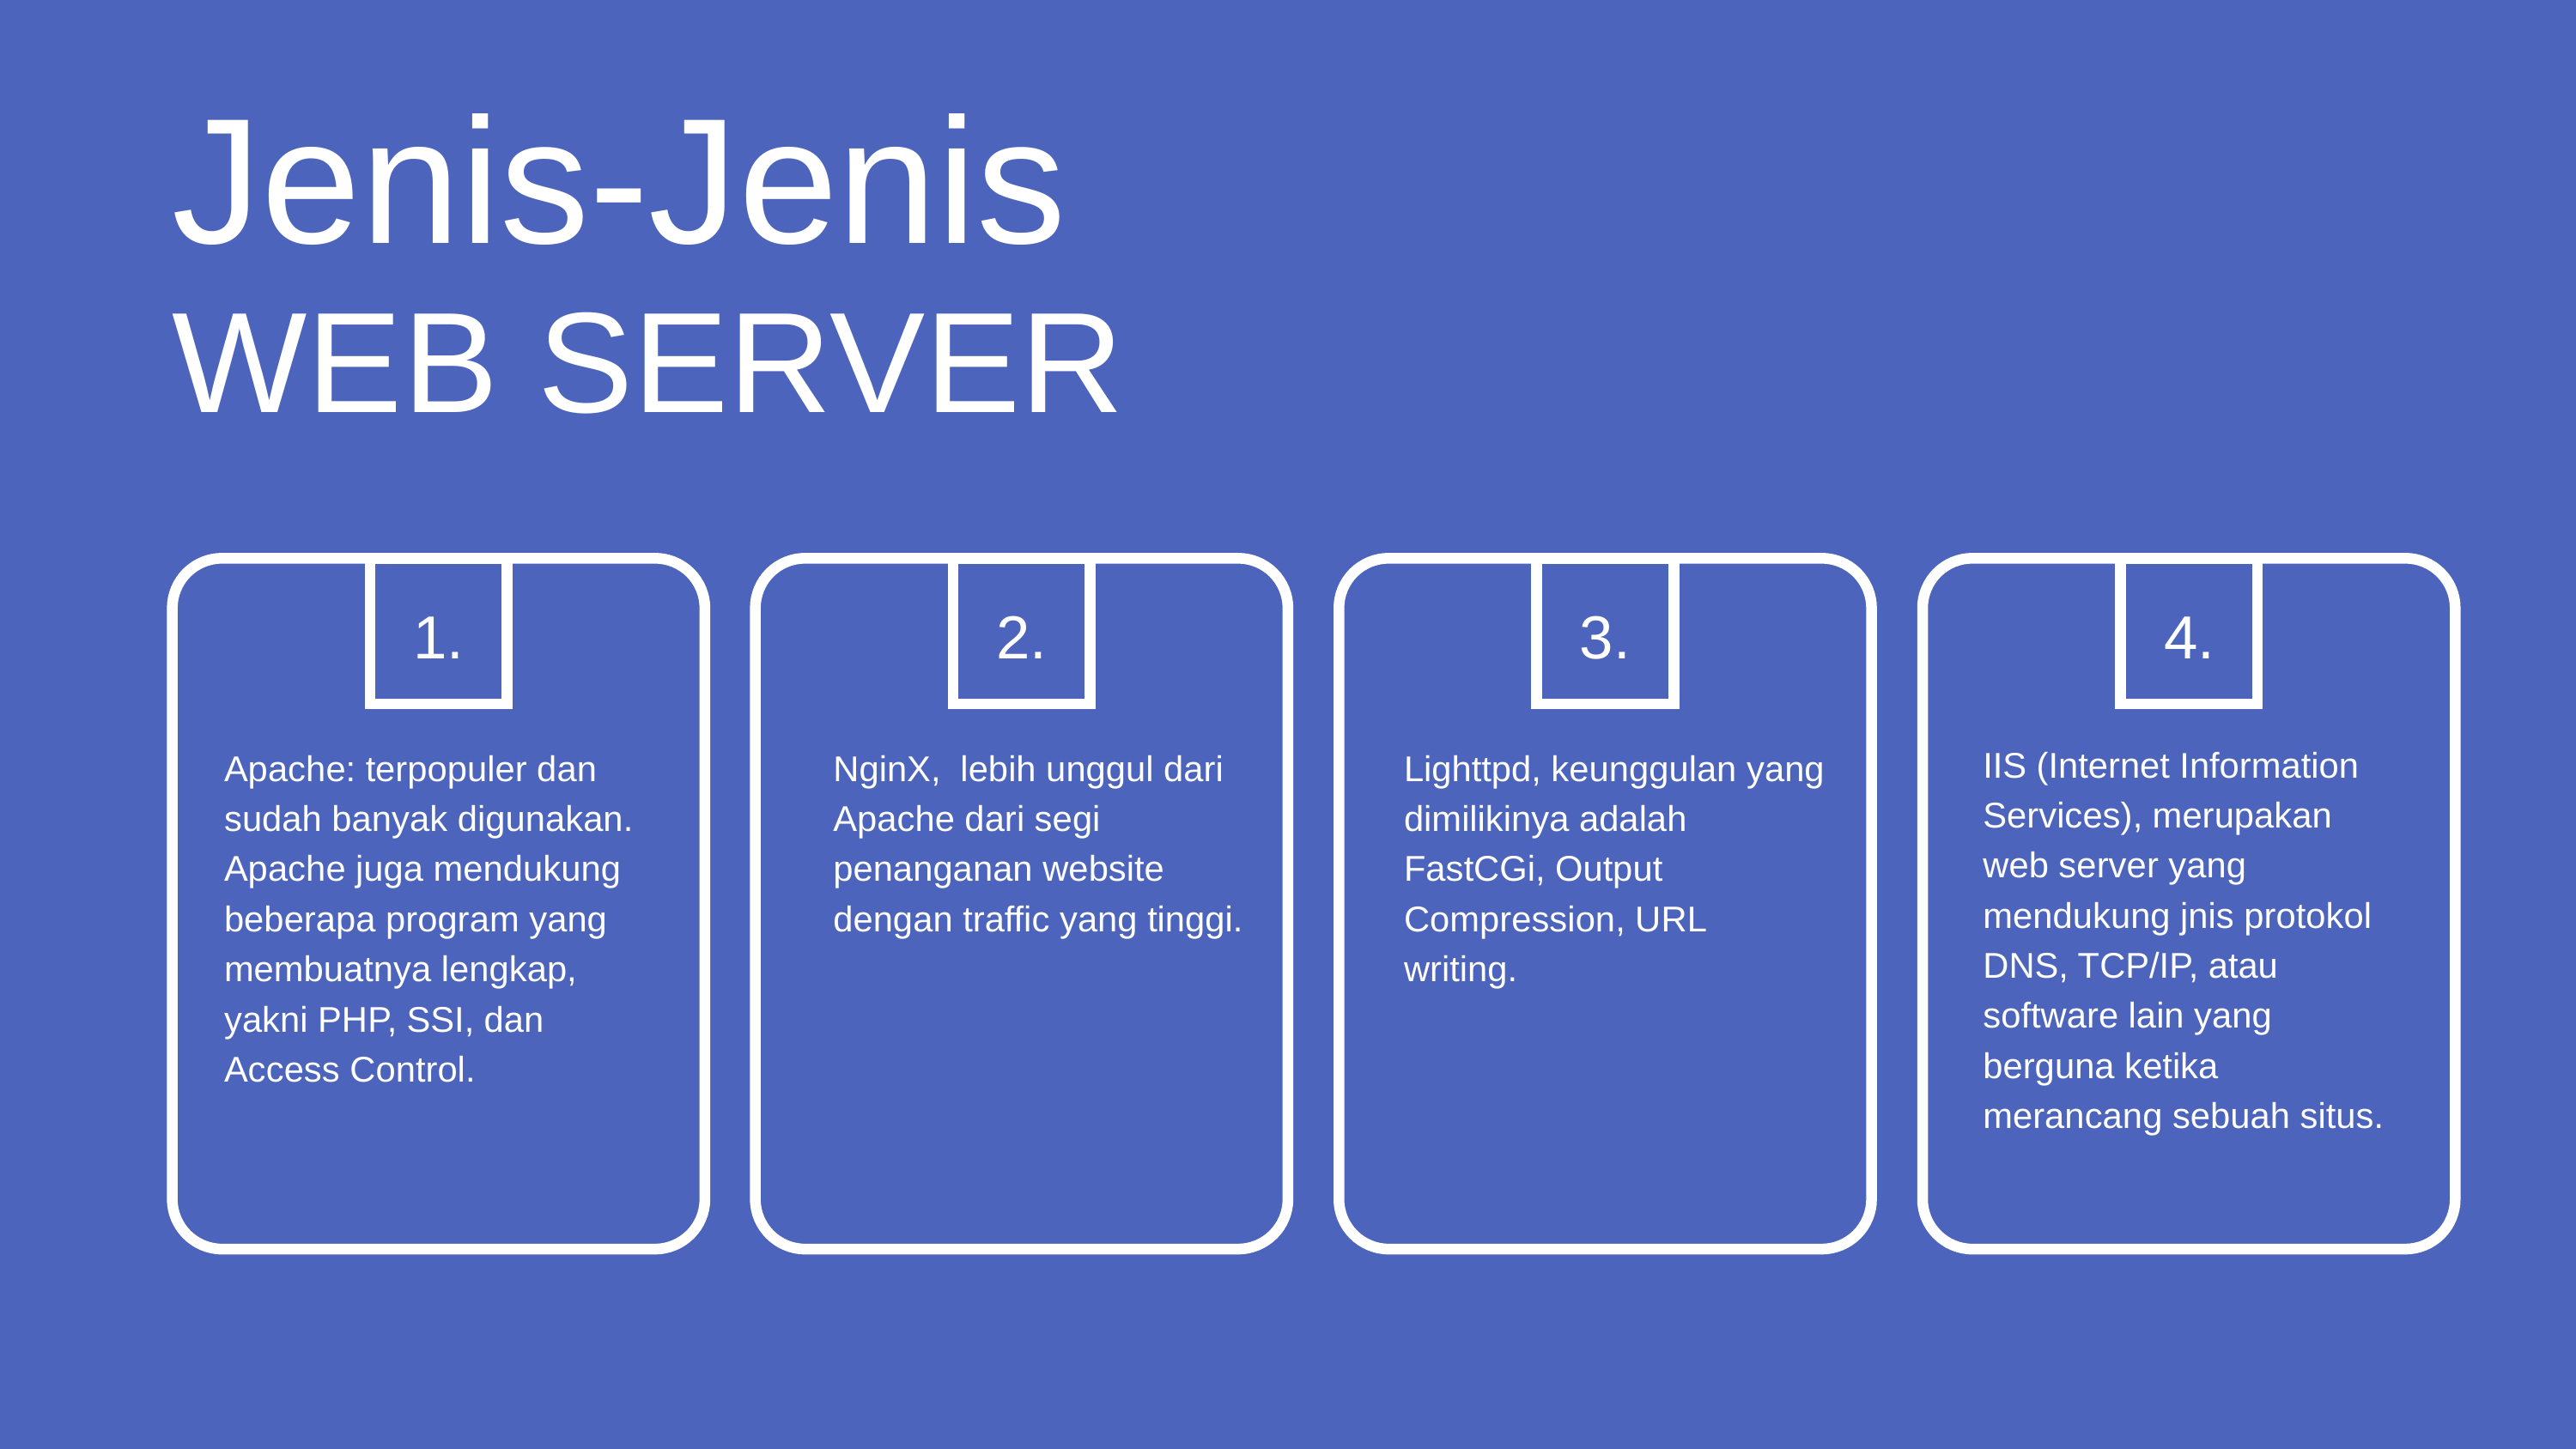

Jenis-Jenis
WEB SERVER

1.
2.
3.
4.
IIS (Internet Information Services), merupakan web server yang mendukung jnis protokol DNS, TCP/IP, atau software lain yang berguna ketika merancang sebuah situs.

Apache: terpopuler dan sudah banyak digunakan. Apache juga mendukung beberapa program yang membuatnya lengkap, yakni PHP, SSI, dan Access Control.
NginX,  lebih unggul dari Apache dari segi penanganan website dengan traffic yang tinggi.
Lighttpd, keunggulan yang dimilikinya adalah FastCGi, Output Compression, URL writing.